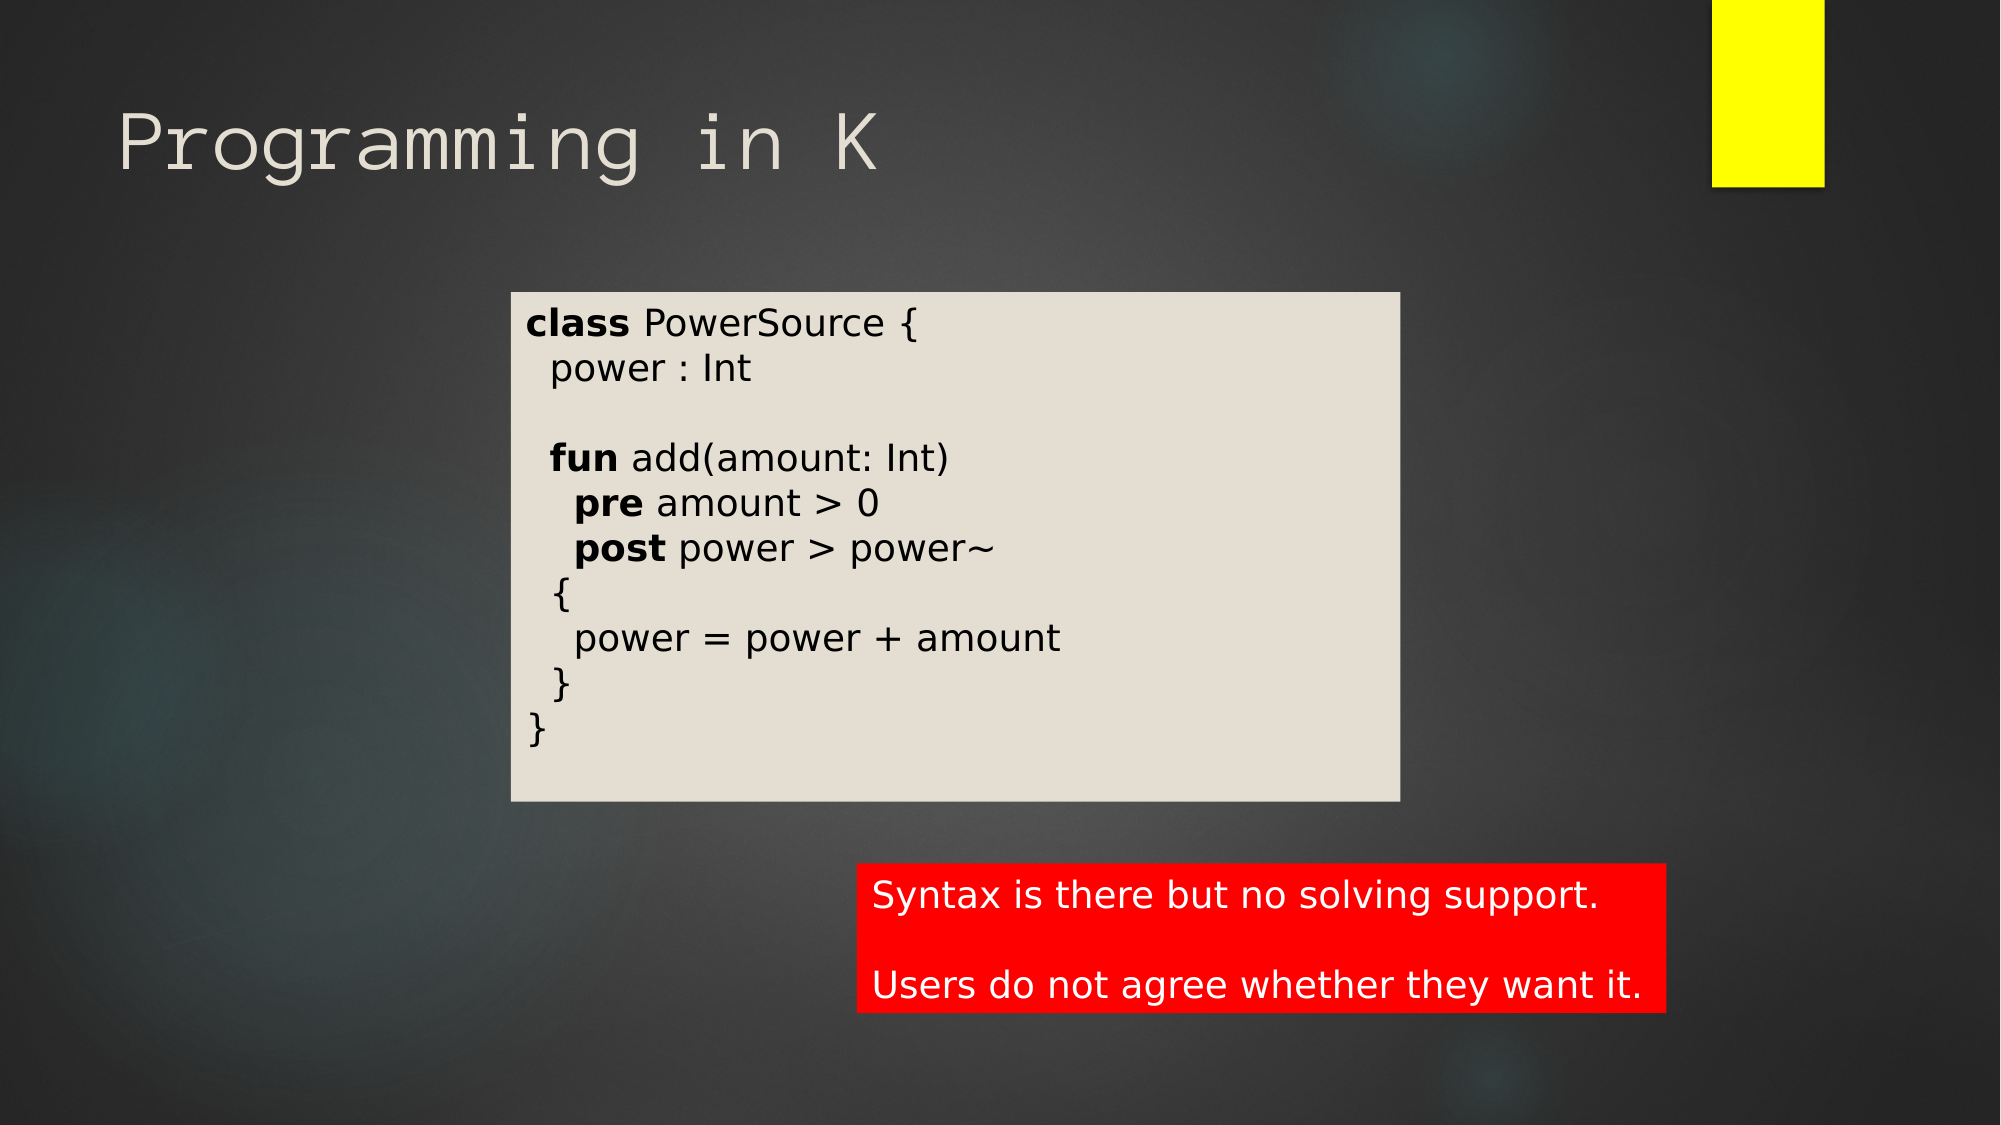

# Programming in K
class PowerSource {
  power : Int

  fun add(amount: Int)
    pre amount > 0
    post power > power~
  {
    power = power + amount
  }
}

Syntax is there but no solving support.

Users do not agree whether they want it.